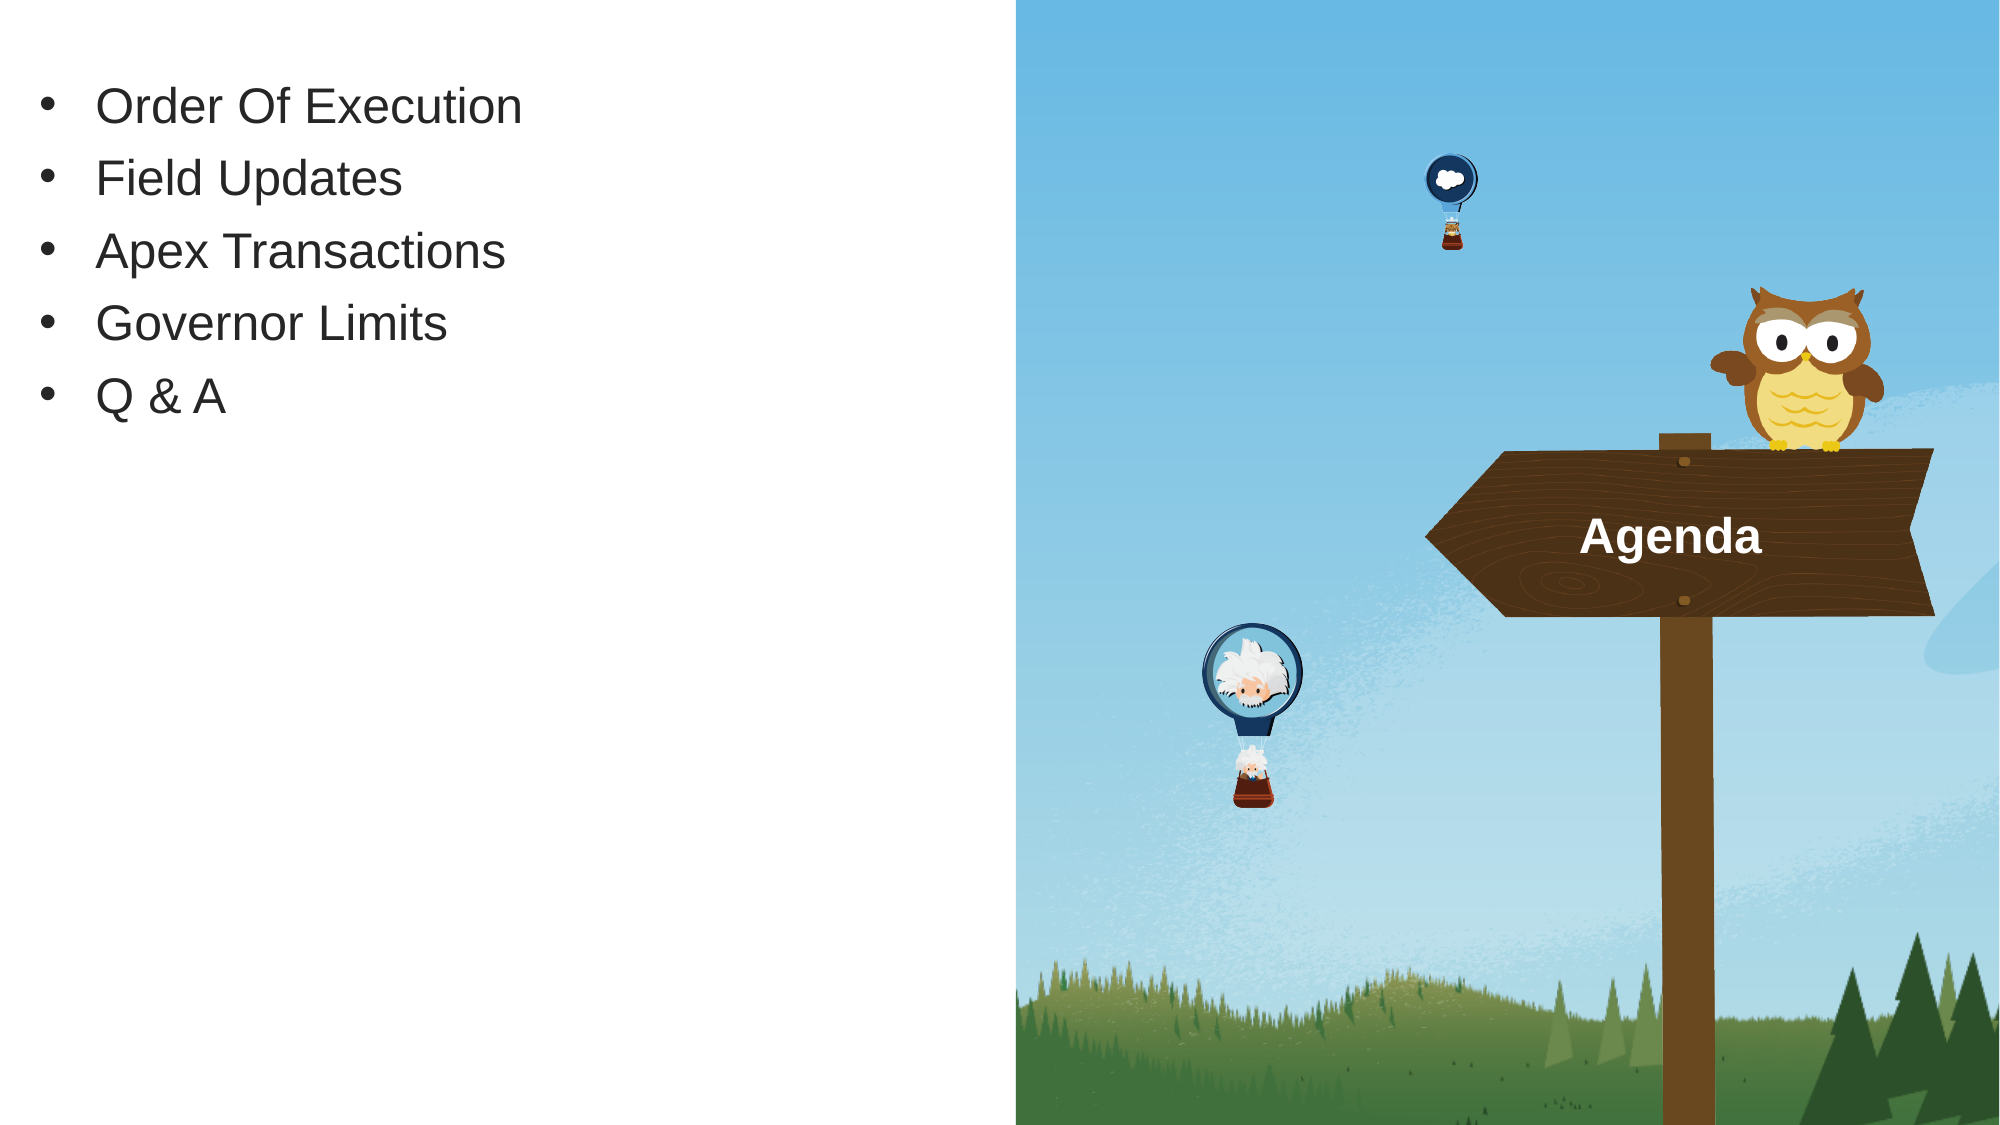

Order Of Execution
Field Updates
Apex Transactions
Governor Limits
Q & A

Agenda
Flow GL + Apex GL + Package GL